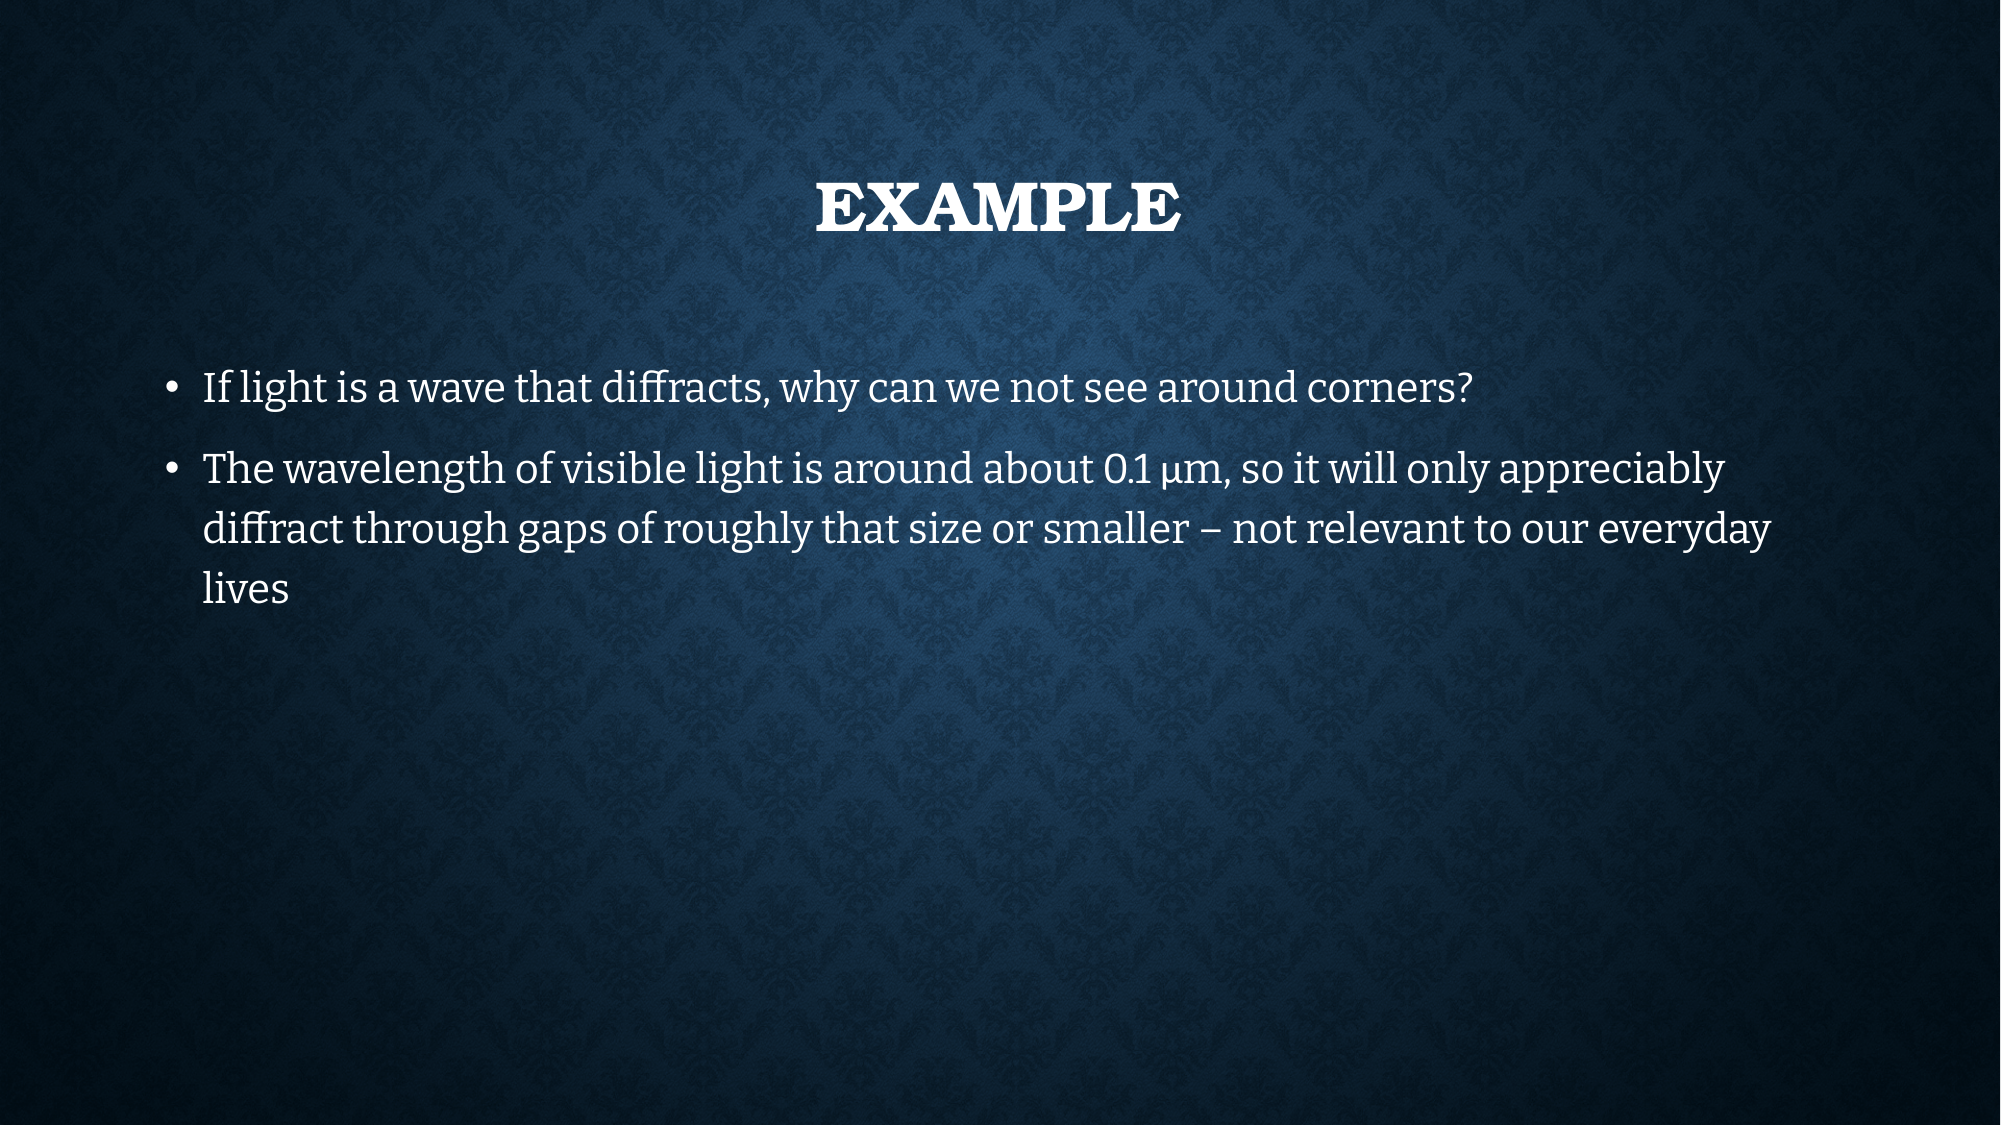

# Example
If light is a wave that diffracts, why can we not see around corners?
The wavelength of visible light is around about 0.1 μm, so it will only appreciably diffract through gaps of roughly that size or smaller – not relevant to our everyday lives